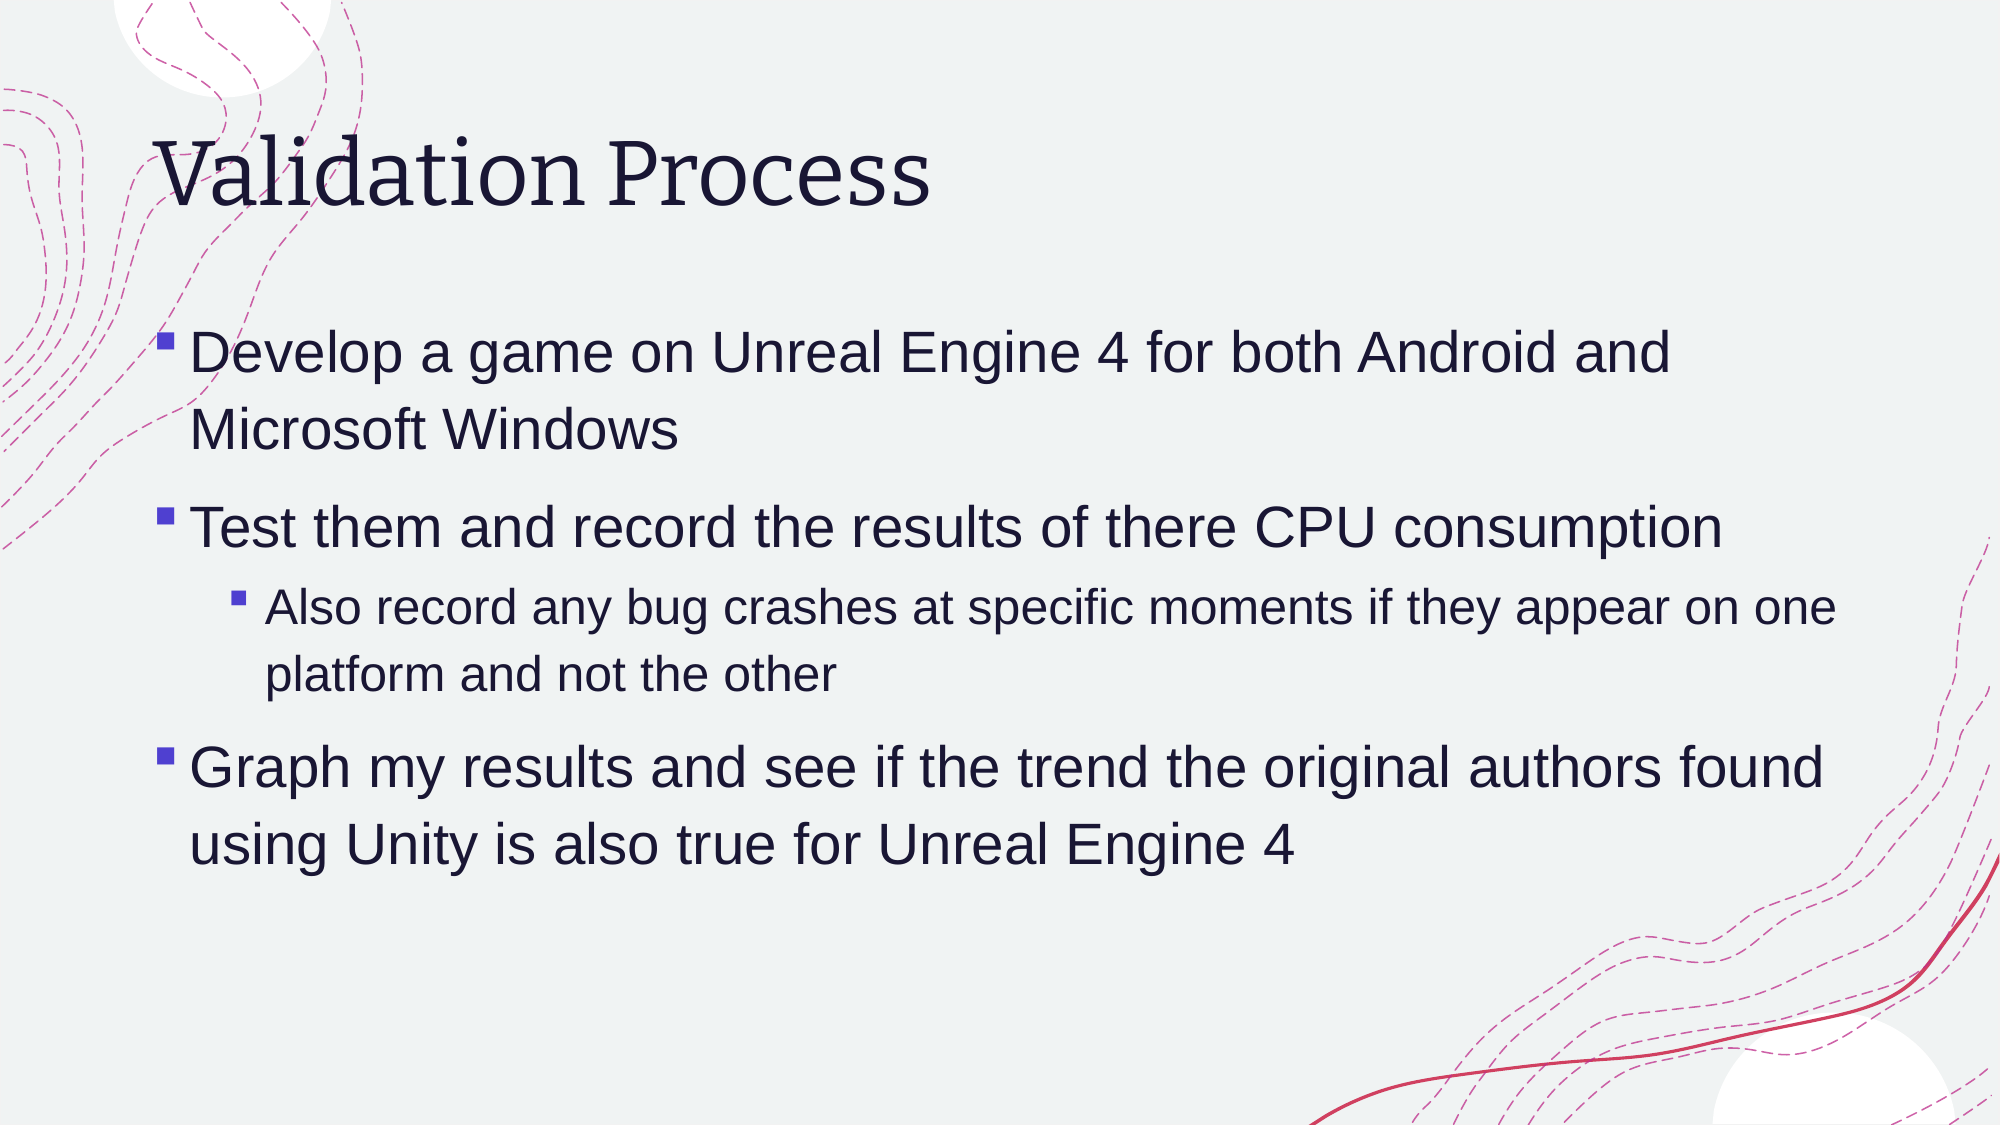

# Validation Process
Develop a game on Unreal Engine 4 for both Android and Microsoft Windows
Test them and record the results of there CPU consumption
Also record any bug crashes at specific moments if they appear on one platform and not the other
Graph my results and see if the trend the original authors found using Unity is also true for Unreal Engine 4